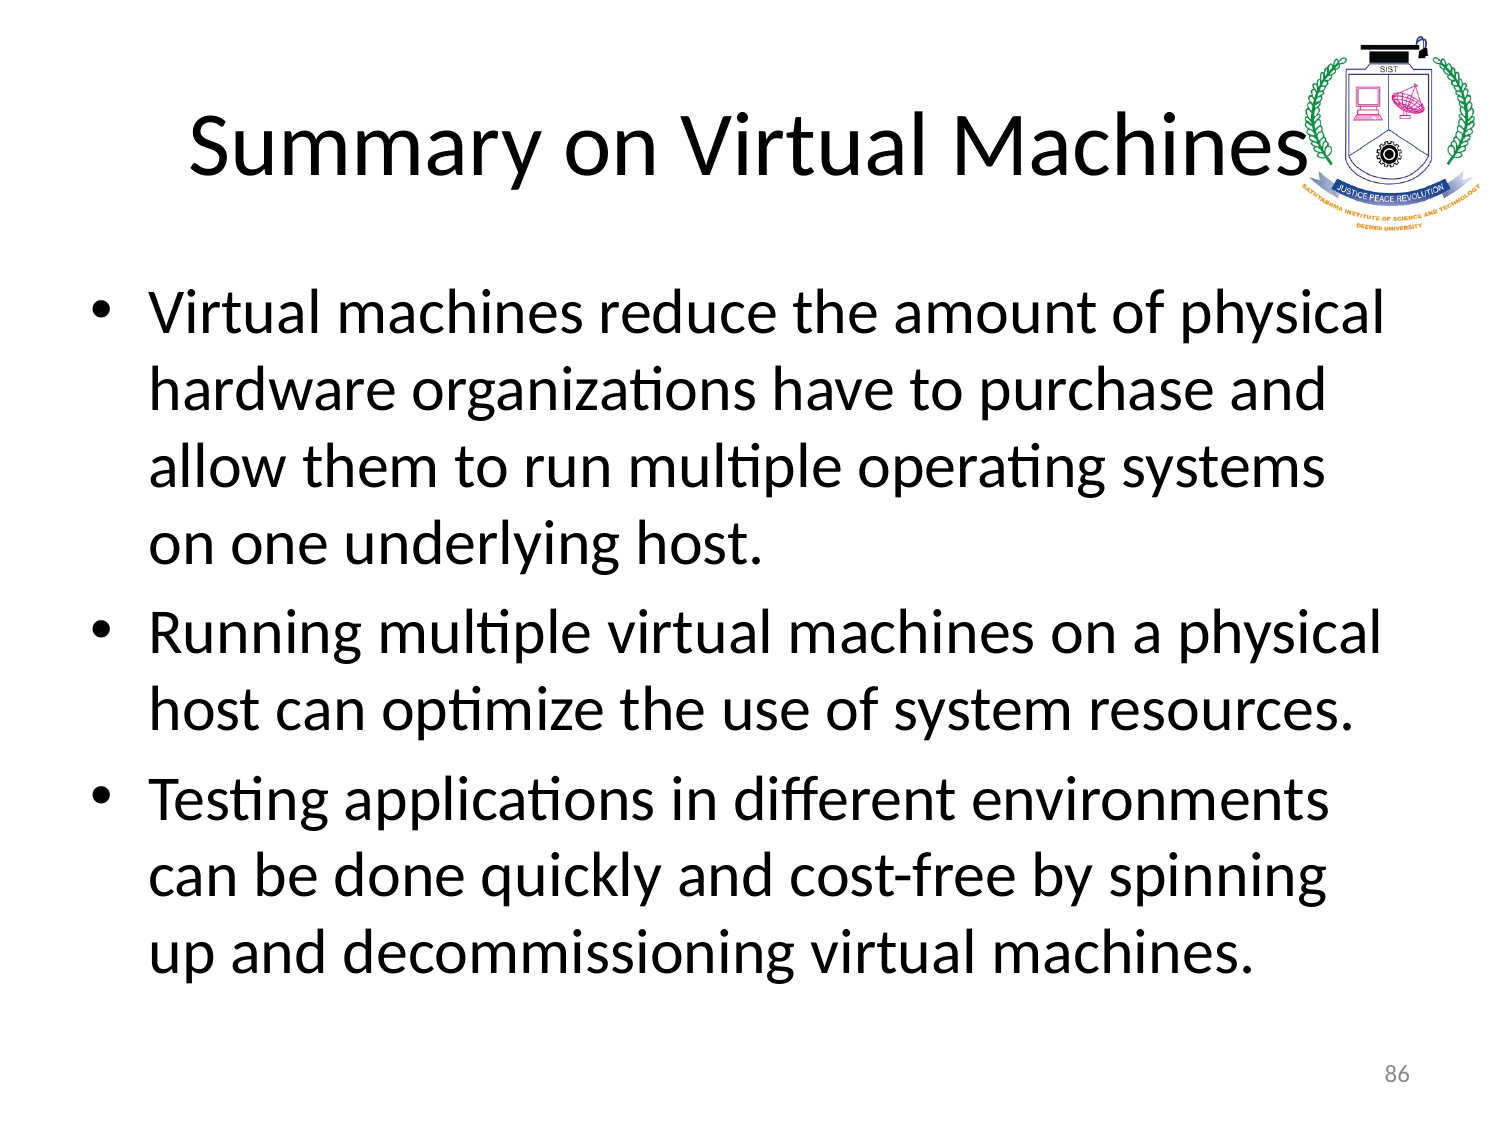

# Summary on Virtual Machines
Virtual machines reduce the amount of physical hardware organizations have to purchase and allow them to run multiple operating systems on one underlying host.
Running multiple virtual machines on a physical host can optimize the use of system resources.
Testing applications in different environments can be done quickly and cost-free by spinning up and decommissioning virtual machines.

86